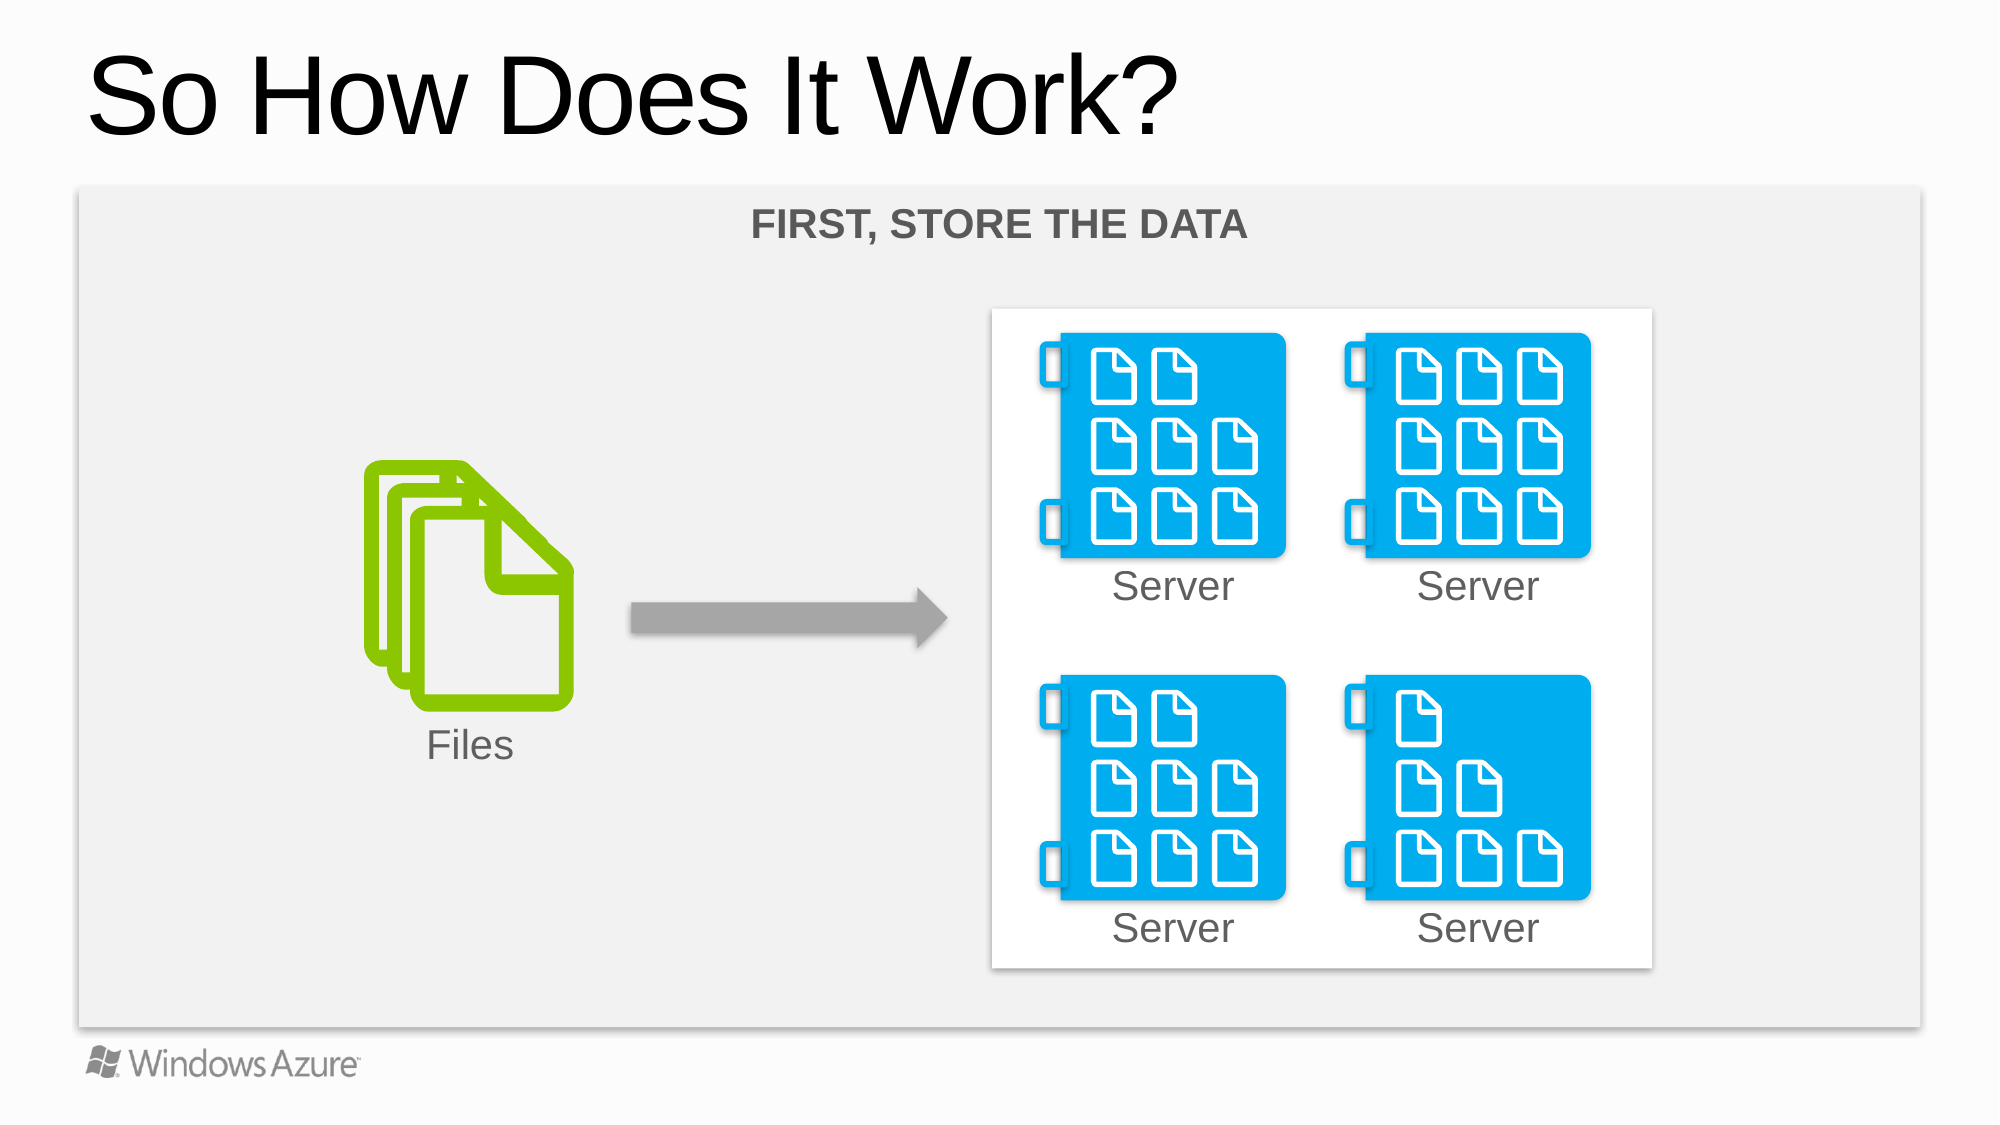

# So How Does It Work?
FIRST, STORE THE DATA

Server

Server

Files

Server

Server